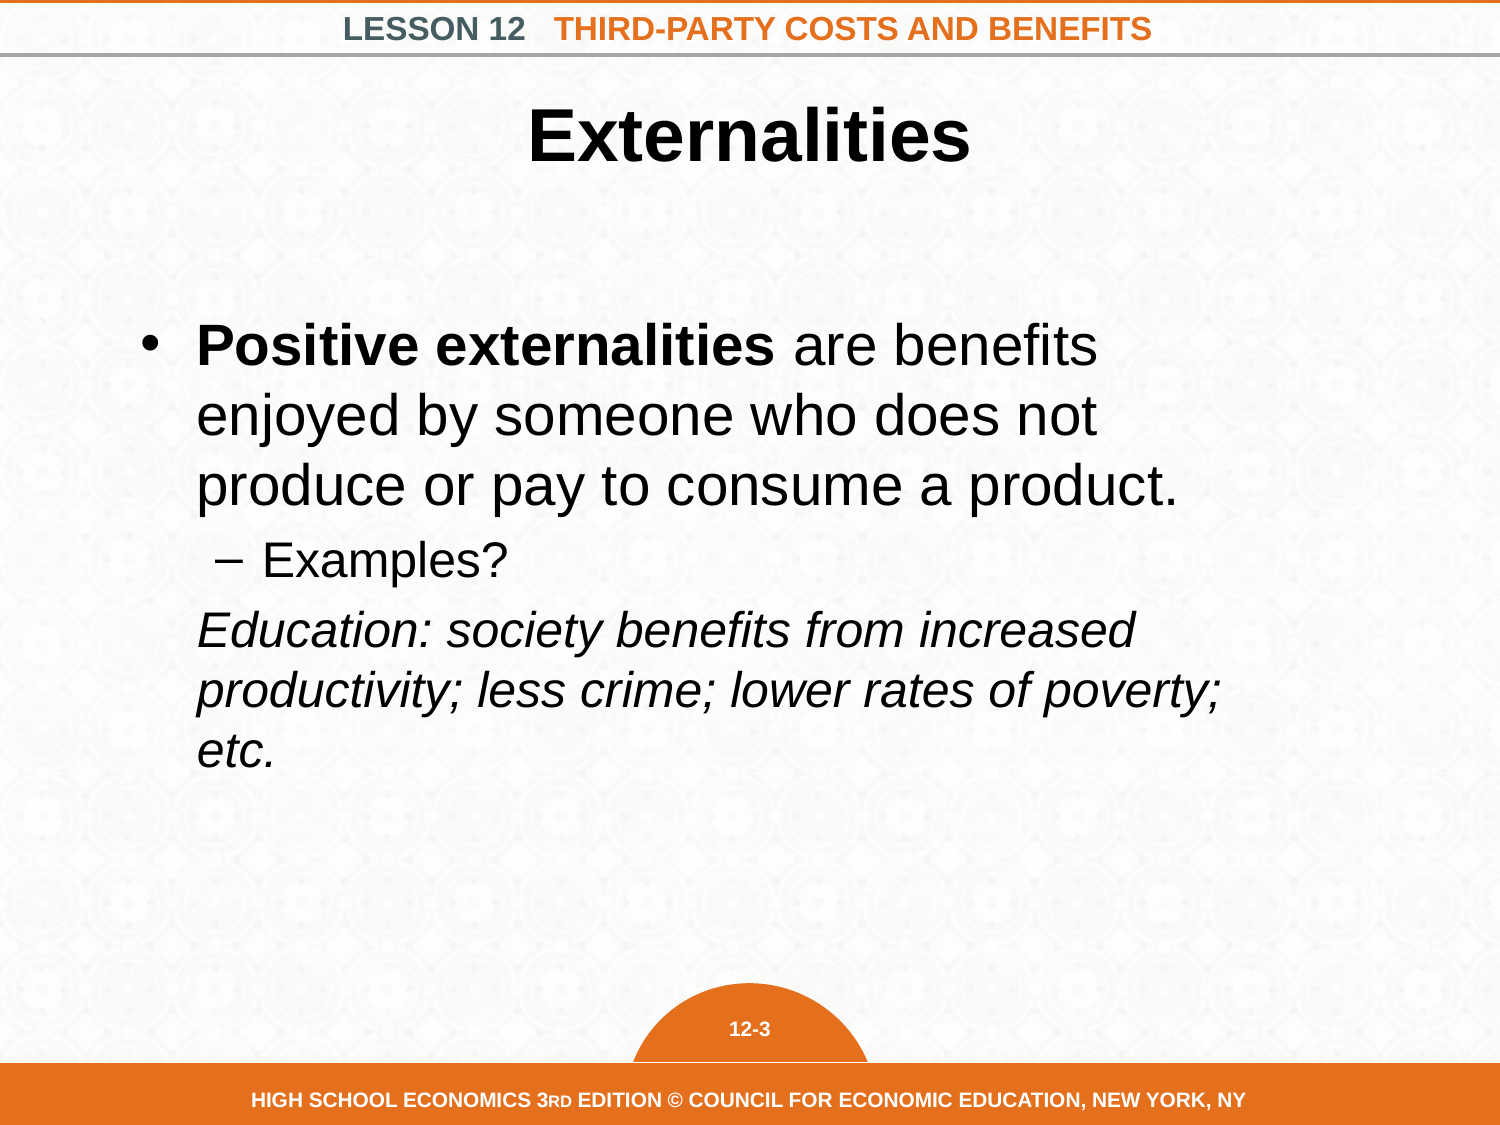

# Externalities
Positive externalities are benefits enjoyed by someone who does not produce or pay to consume a product.
Examples?
Education: society benefits from increased        productivity; less crime; lower rates of poverty; etc.